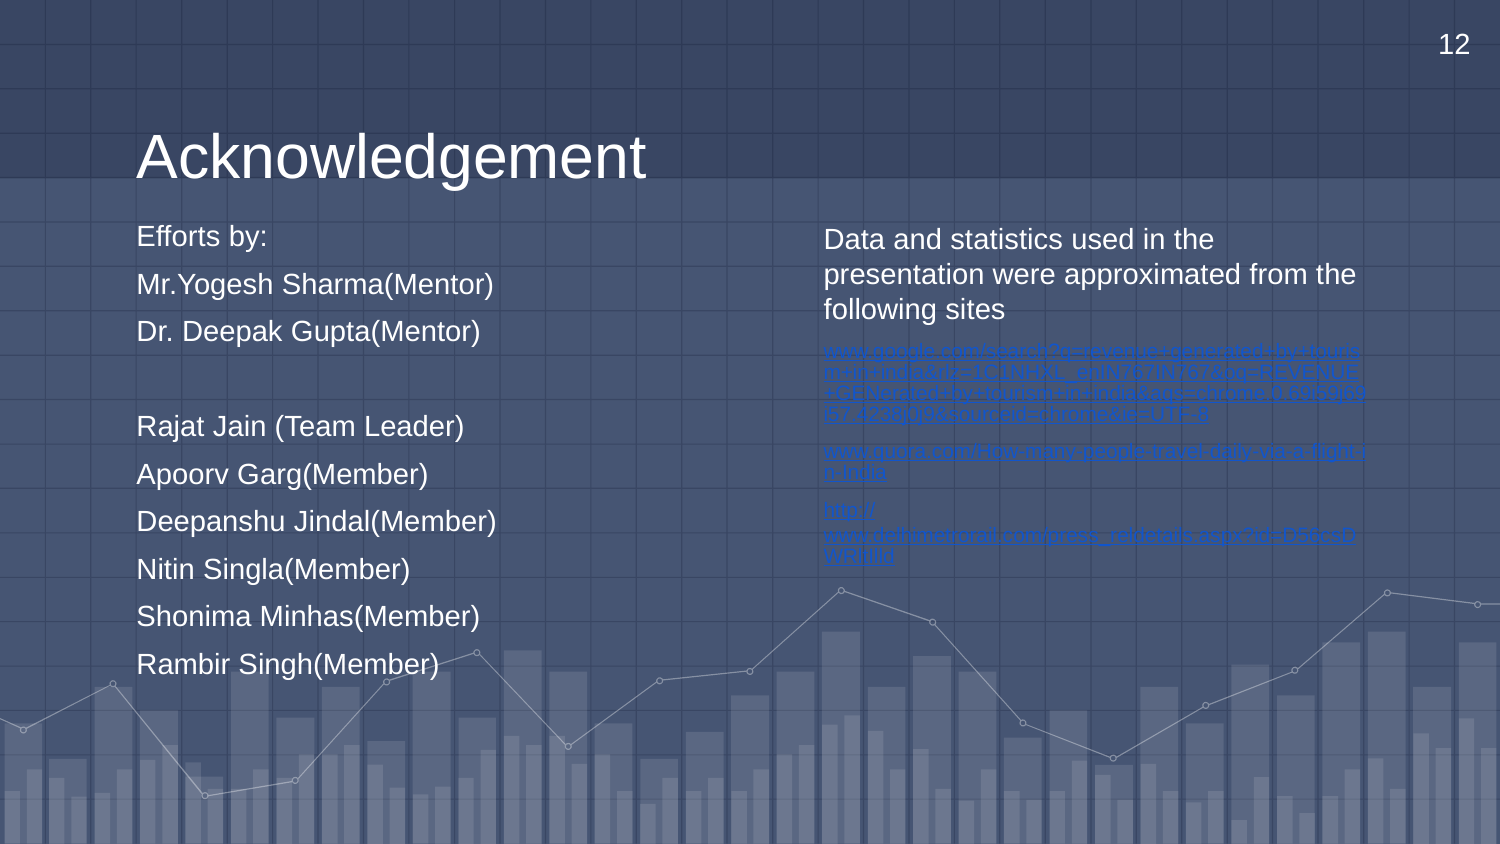

12
# Acknowledgement
Efforts by:
Mr.Yogesh Sharma(Mentor)
Dr. Deepak Gupta(Mentor)

Rajat Jain (Team Leader)
Apoorv Garg(Member)
Deepanshu Jindal(Member)
Nitin Singla(Member)
Shonima Minhas(Member)
Rambir Singh(Member)

Data and statistics used in the presentation were approximated from the following sites
www.google.com/search?q=revenue+generated+by+tourism+in+india&rlz=1C1NHXL_enIN767IN767&oq=REVENUE+GENerated+by+tourism+in+india&aqs=chrome.0.69i59j69i57.4238j0j9&sourceid=chrome&ie=UTF-8
www.quora.com/How-many-people-travel-daily-via-a-flight-in-India
http://www.delhimetrorail.com/press_reldetails.aspx?id=D56csDWRltIlld